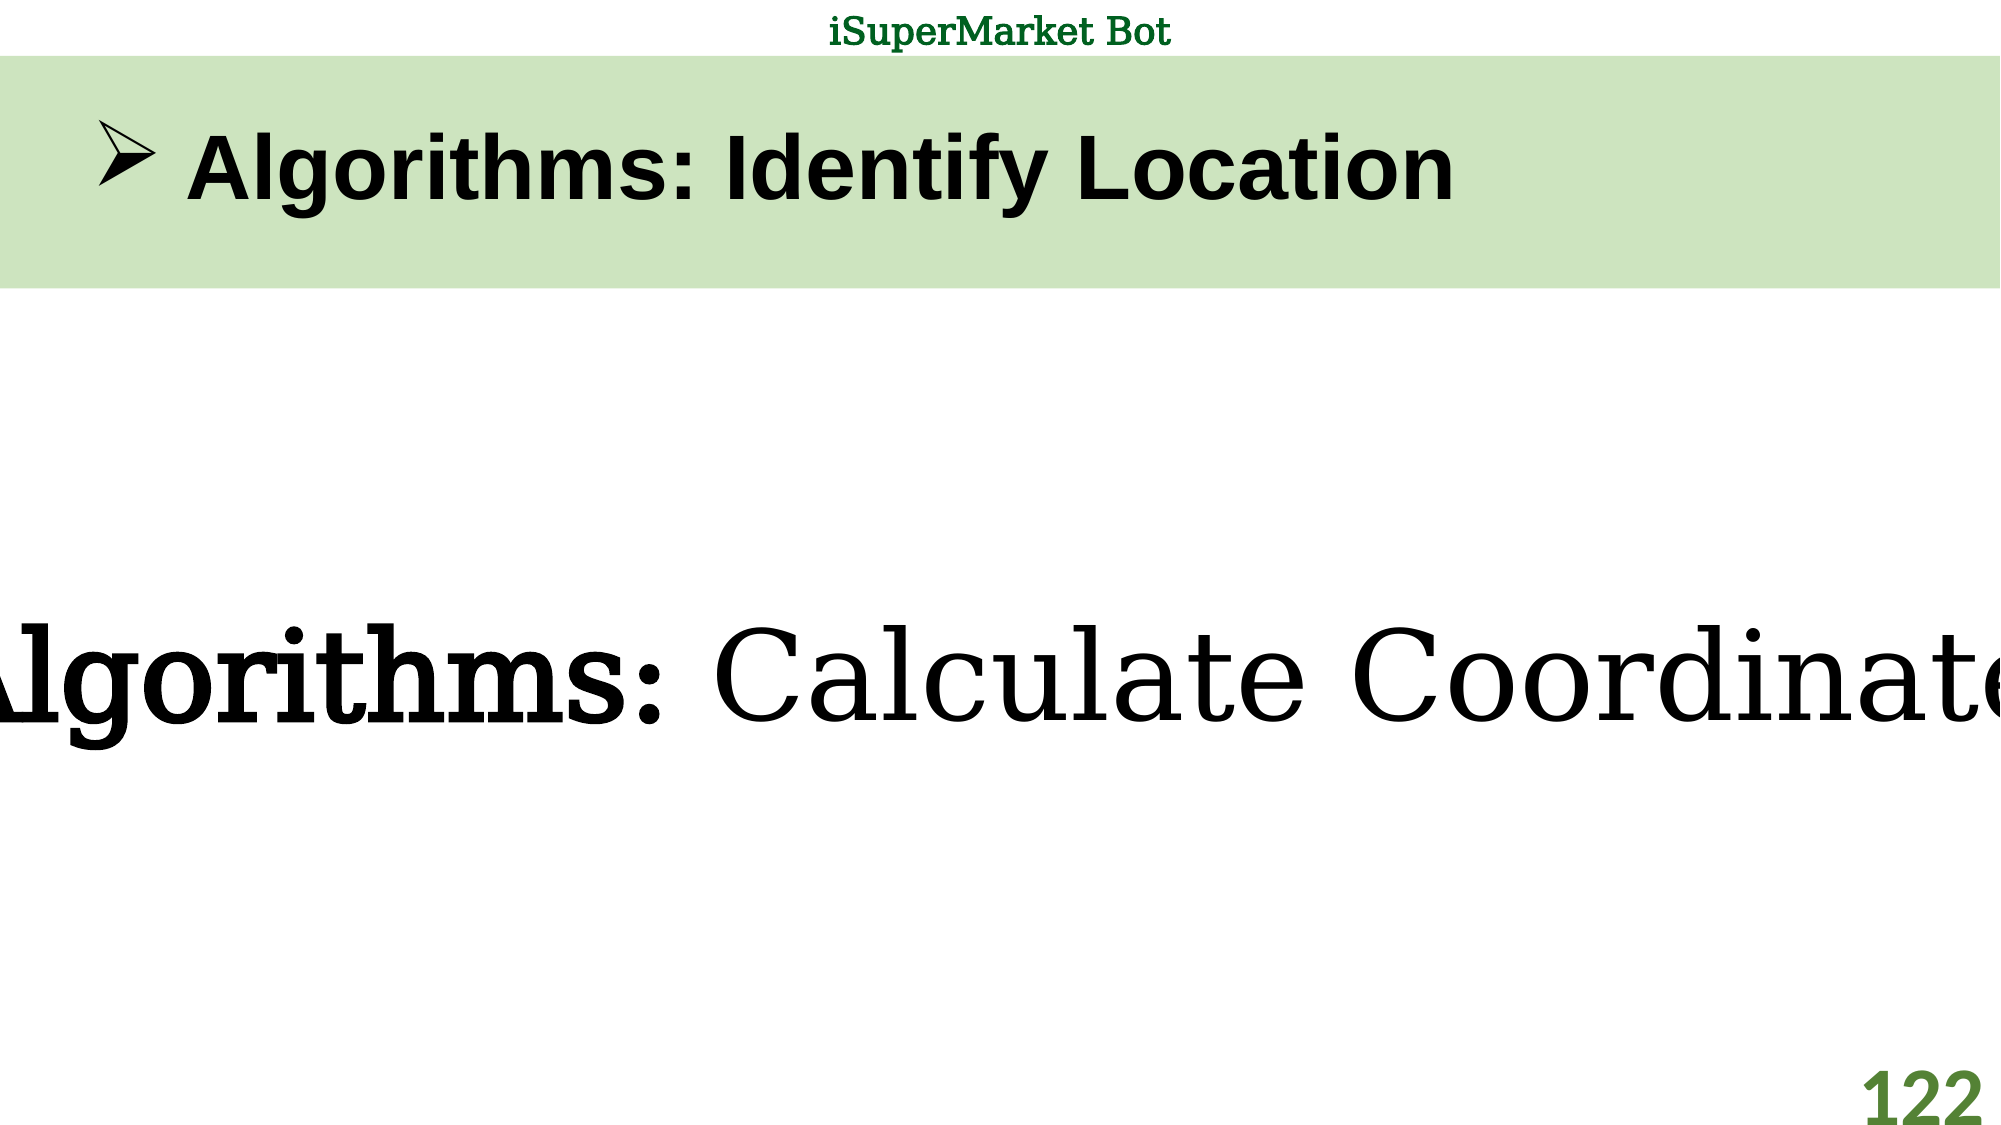

# Algorithms: Identify Location

Algorithms: Calculate Coordinates
122